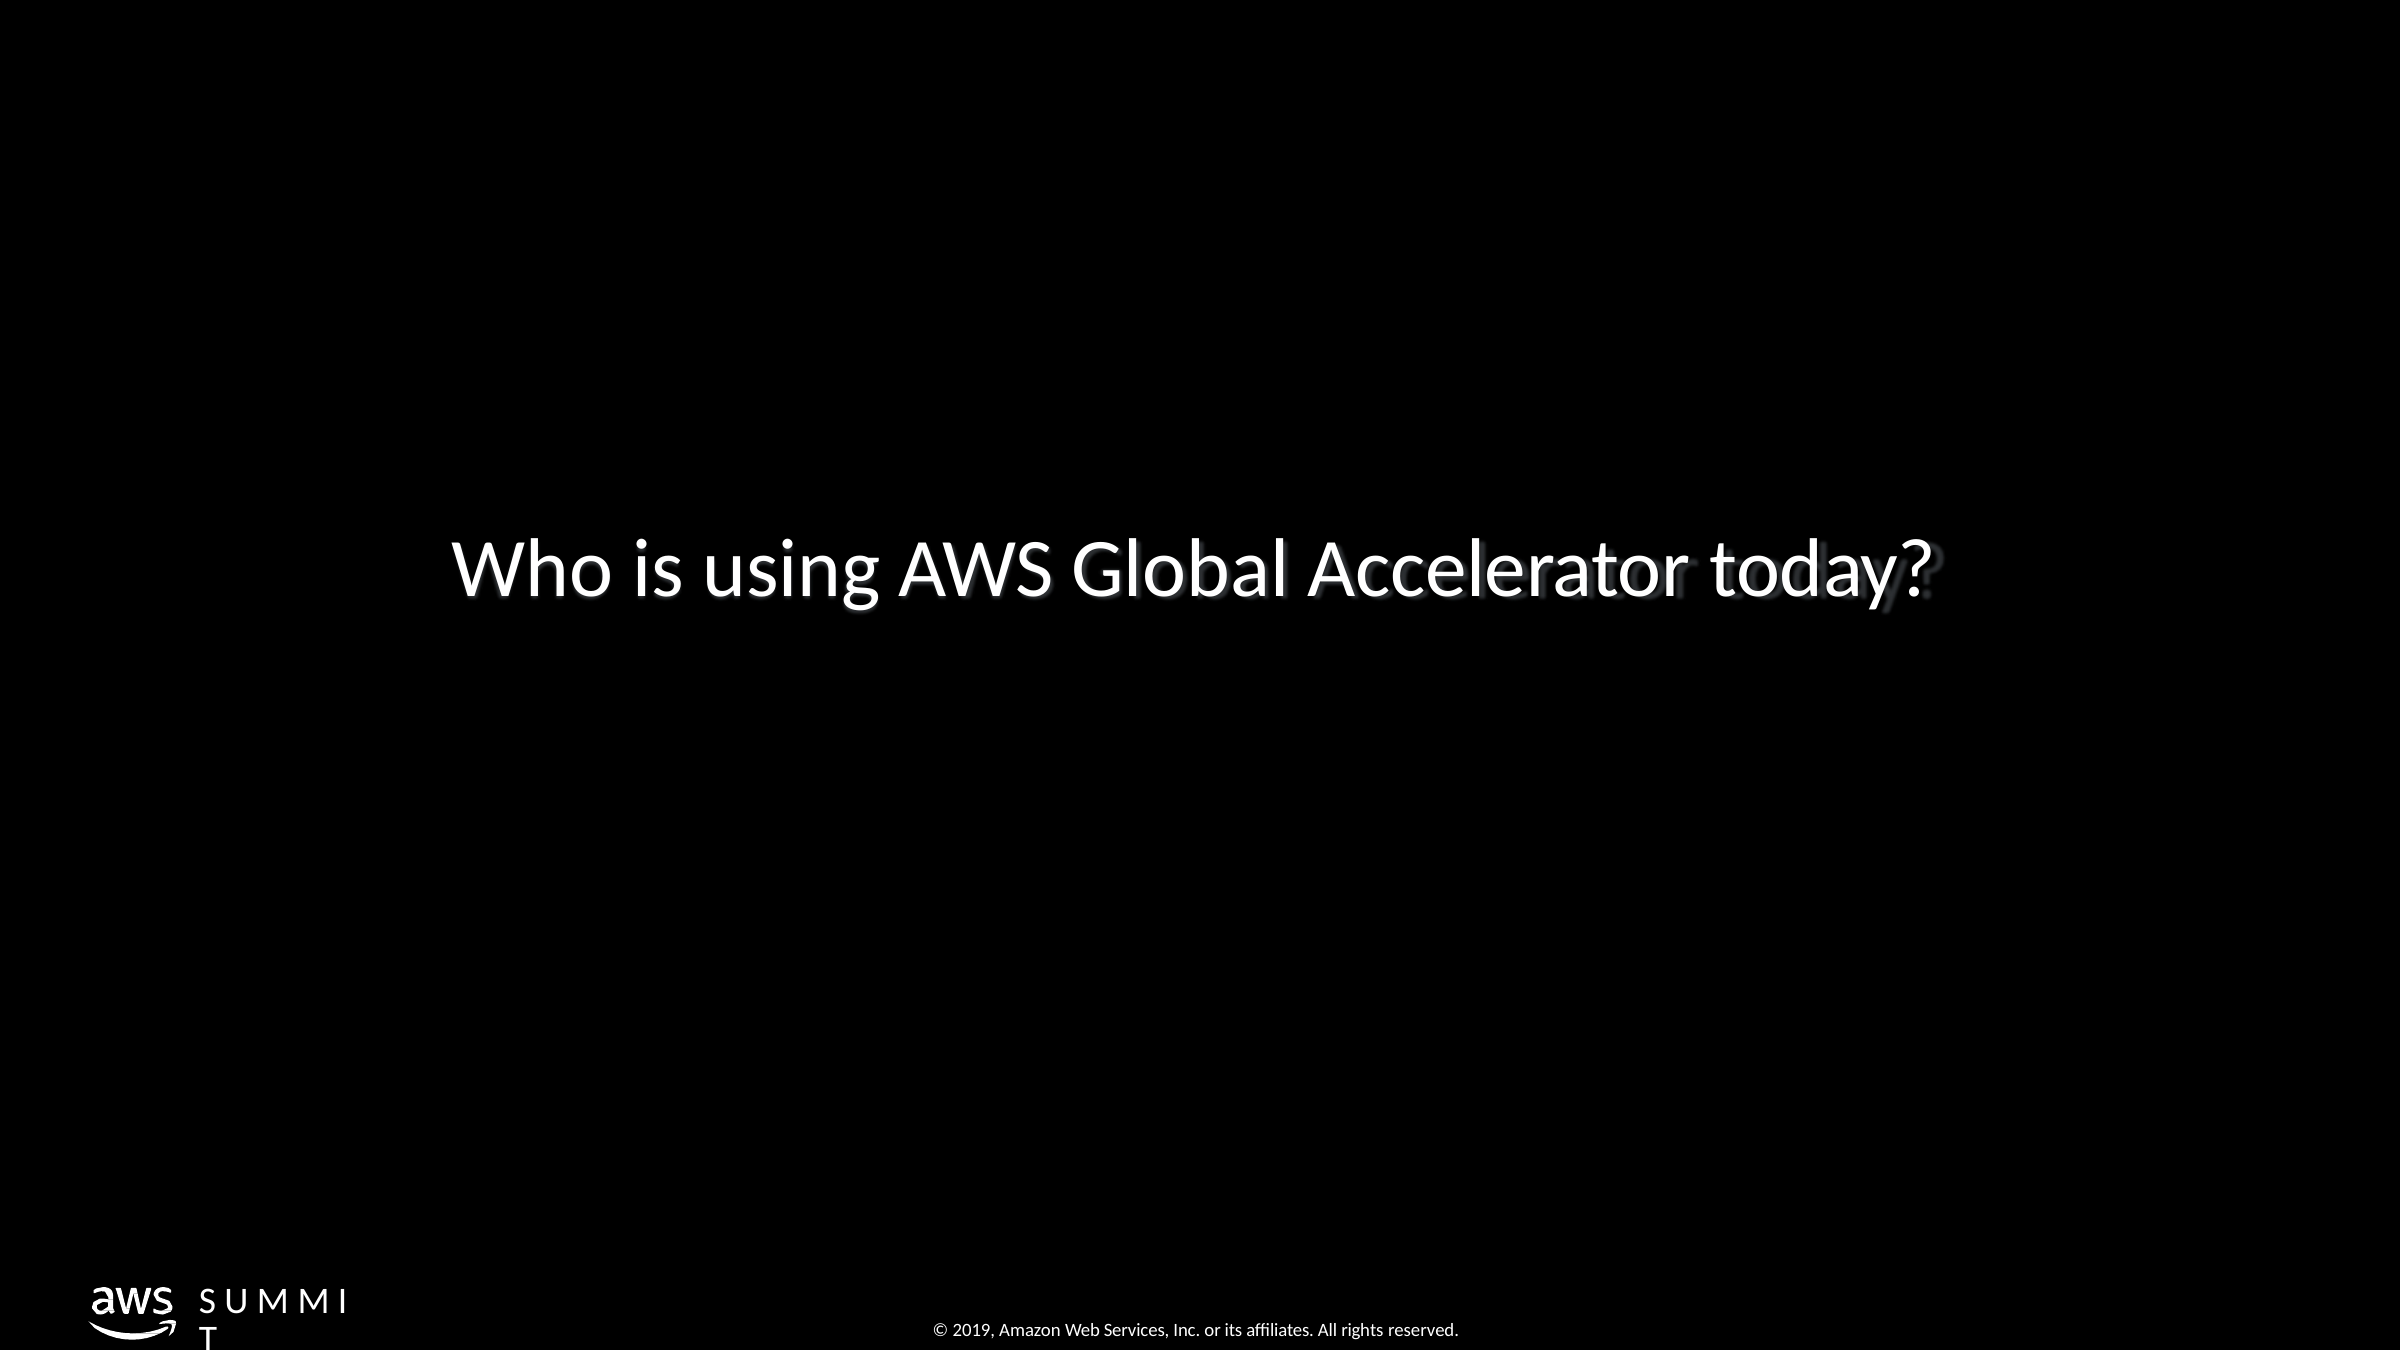

# Who is using AWS Global Accelerator today?
S U M M I T
© 2019, Amazon Web Services, Inc. or its affiliates. All rights reserved.